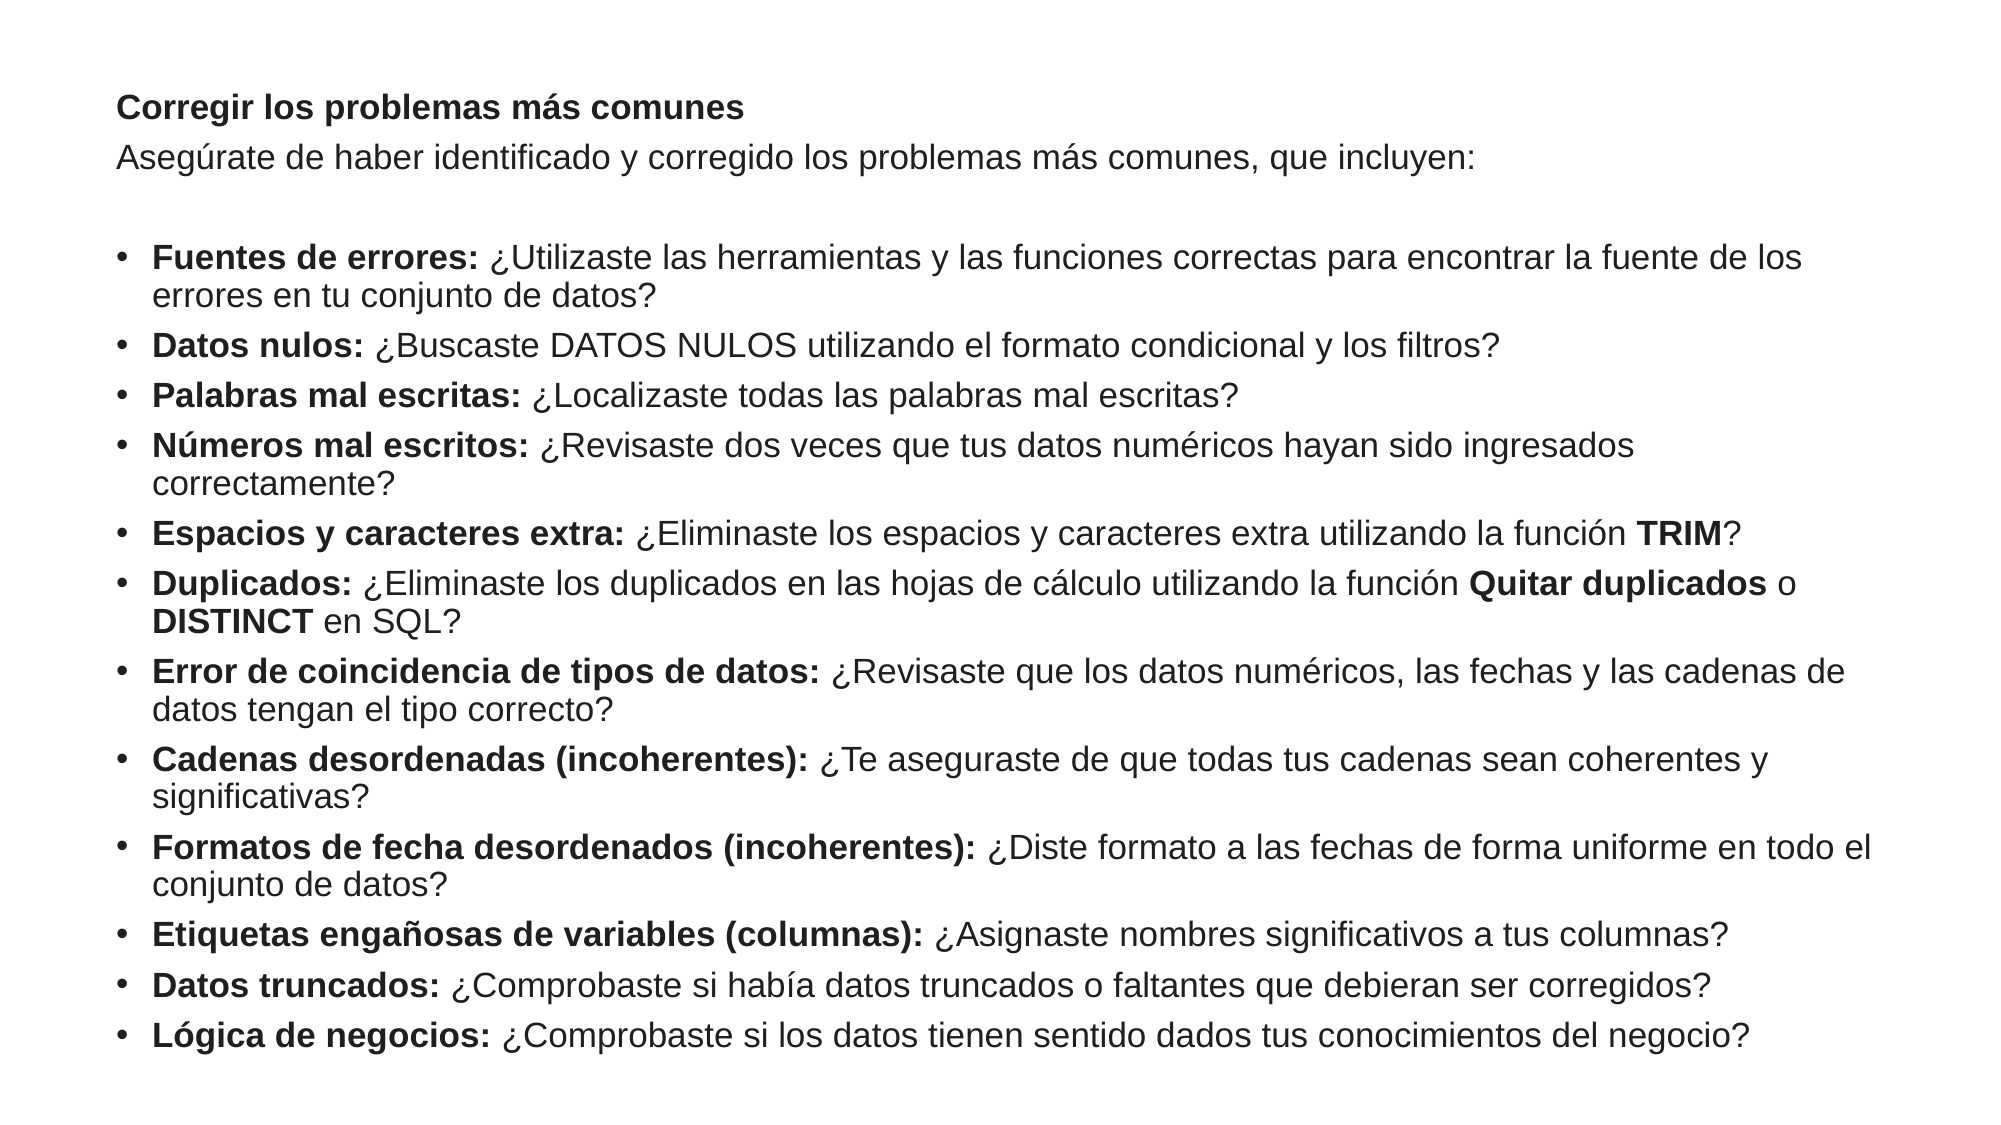

Corregir los problemas más comunes
Asegúrate de haber identificado y corregido los problemas más comunes, que incluyen:

Fuentes de errores: ¿Utilizaste las herramientas y las funciones correctas para encontrar la fuente de los errores en tu conjunto de datos?
Datos nulos: ¿Buscaste DATOS NULOS utilizando el formato condicional y los filtros?
Palabras mal escritas: ¿Localizaste todas las palabras mal escritas?
Números mal escritos: ¿Revisaste dos veces que tus datos numéricos hayan sido ingresados correctamente?
Espacios y caracteres extra: ¿Eliminaste los espacios y caracteres extra utilizando la función TRIM?
Duplicados: ¿Eliminaste los duplicados en las hojas de cálculo utilizando la función Quitar duplicados o DISTINCT en SQL?
Error de coincidencia de tipos de datos: ¿Revisaste que los datos numéricos, las fechas y las cadenas de datos tengan el tipo correcto?
Cadenas desordenadas (incoherentes): ¿Te aseguraste de que todas tus cadenas sean coherentes y significativas?
Formatos de fecha desordenados (incoherentes): ¿Diste formato a las fechas de forma uniforme en todo el conjunto de datos?
Etiquetas engañosas de variables (columnas): ¿Asignaste nombres significativos a tus columnas?
Datos truncados: ¿Comprobaste si había datos truncados o faltantes que debieran ser corregidos?
Lógica de negocios: ¿Comprobaste si los datos tienen sentido dados tus conocimientos del negocio?